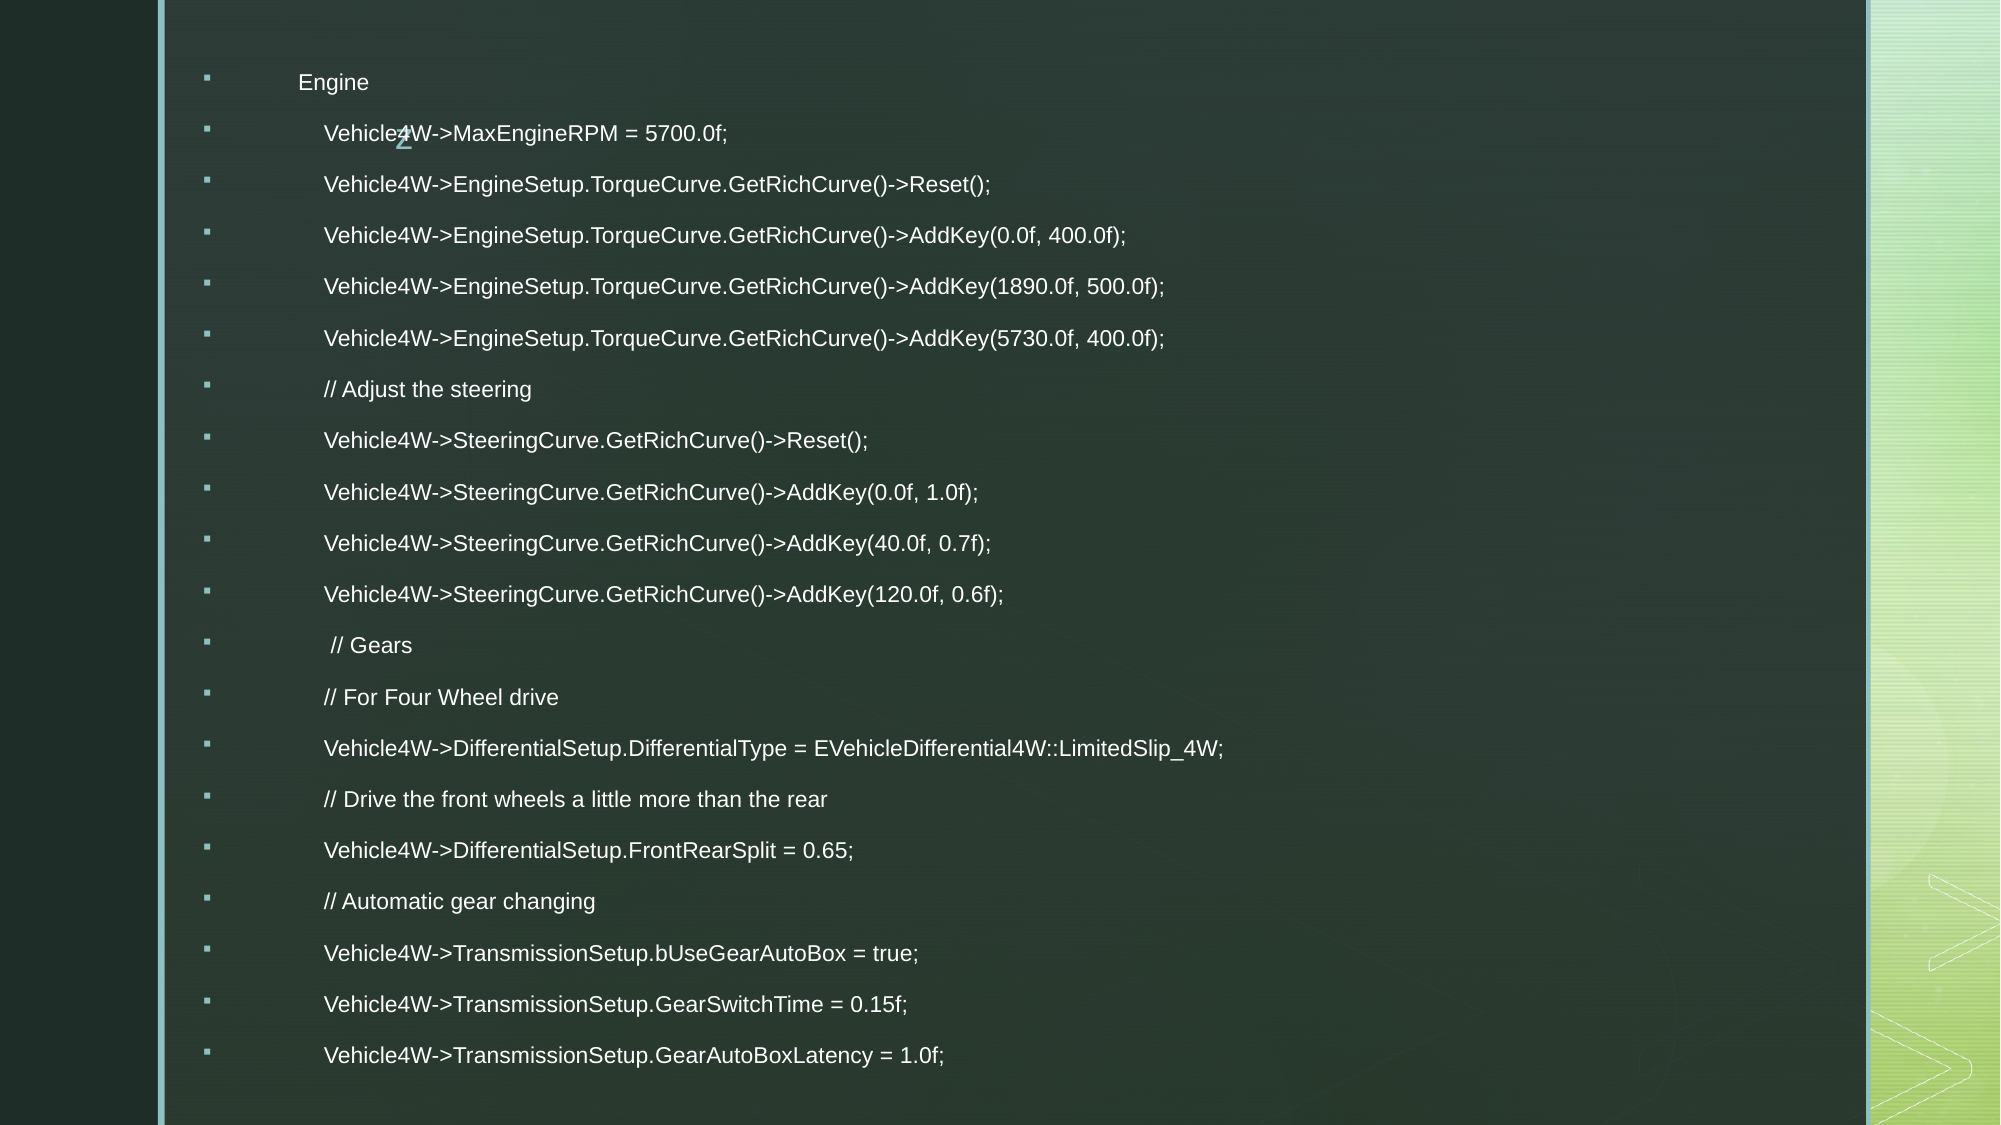

Engine
    Vehicle4W->MaxEngineRPM = 5700.0f;
    Vehicle4W->EngineSetup.TorqueCurve.GetRichCurve()->Reset();
    Vehicle4W->EngineSetup.TorqueCurve.GetRichCurve()->AddKey(0.0f, 400.0f);
    Vehicle4W->EngineSetup.TorqueCurve.GetRichCurve()->AddKey(1890.0f, 500.0f);
    Vehicle4W->EngineSetup.TorqueCurve.GetRichCurve()->AddKey(5730.0f, 400.0f);
    // Adjust the steering
    Vehicle4W->SteeringCurve.GetRichCurve()->Reset();
    Vehicle4W->SteeringCurve.GetRichCurve()->AddKey(0.0f, 1.0f);
    Vehicle4W->SteeringCurve.GetRichCurve()->AddKey(40.0f, 0.7f);
    Vehicle4W->SteeringCurve.GetRichCurve()->AddKey(120.0f, 0.6f);
     // Gears
    // For Four Wheel drive
    Vehicle4W->DifferentialSetup.DifferentialType = EVehicleDifferential4W::LimitedSlip_4W;
    // Drive the front wheels a little more than the rear
    Vehicle4W->DifferentialSetup.FrontRearSplit = 0.65;
    // Automatic gear changing
    Vehicle4W->TransmissionSetup.bUseGearAutoBox = true;
    Vehicle4W->TransmissionSetup.GearSwitchTime = 0.15f;
    Vehicle4W->TransmissionSetup.GearAutoBoxLatency = 1.0f;